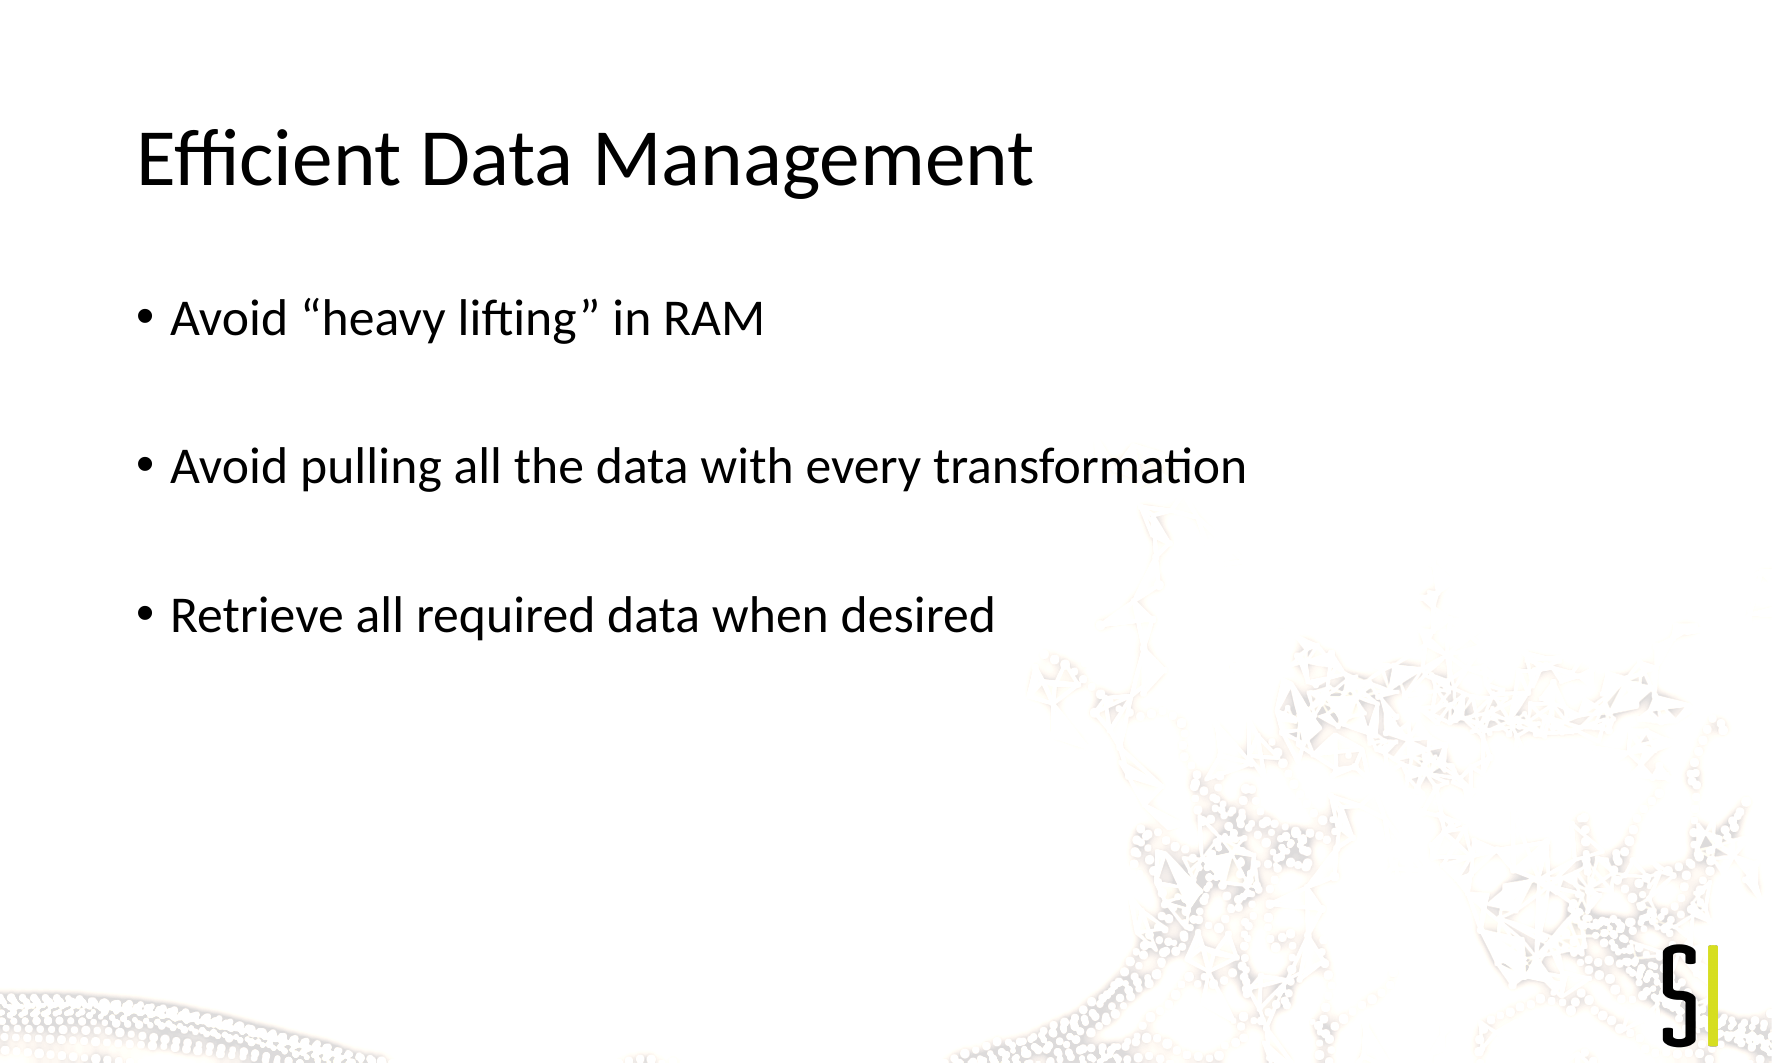

# Efficient Data Management
Avoid “heavy lifting” in RAM

Avoid pulling all the data with every transformation

Retrieve all required data when desired